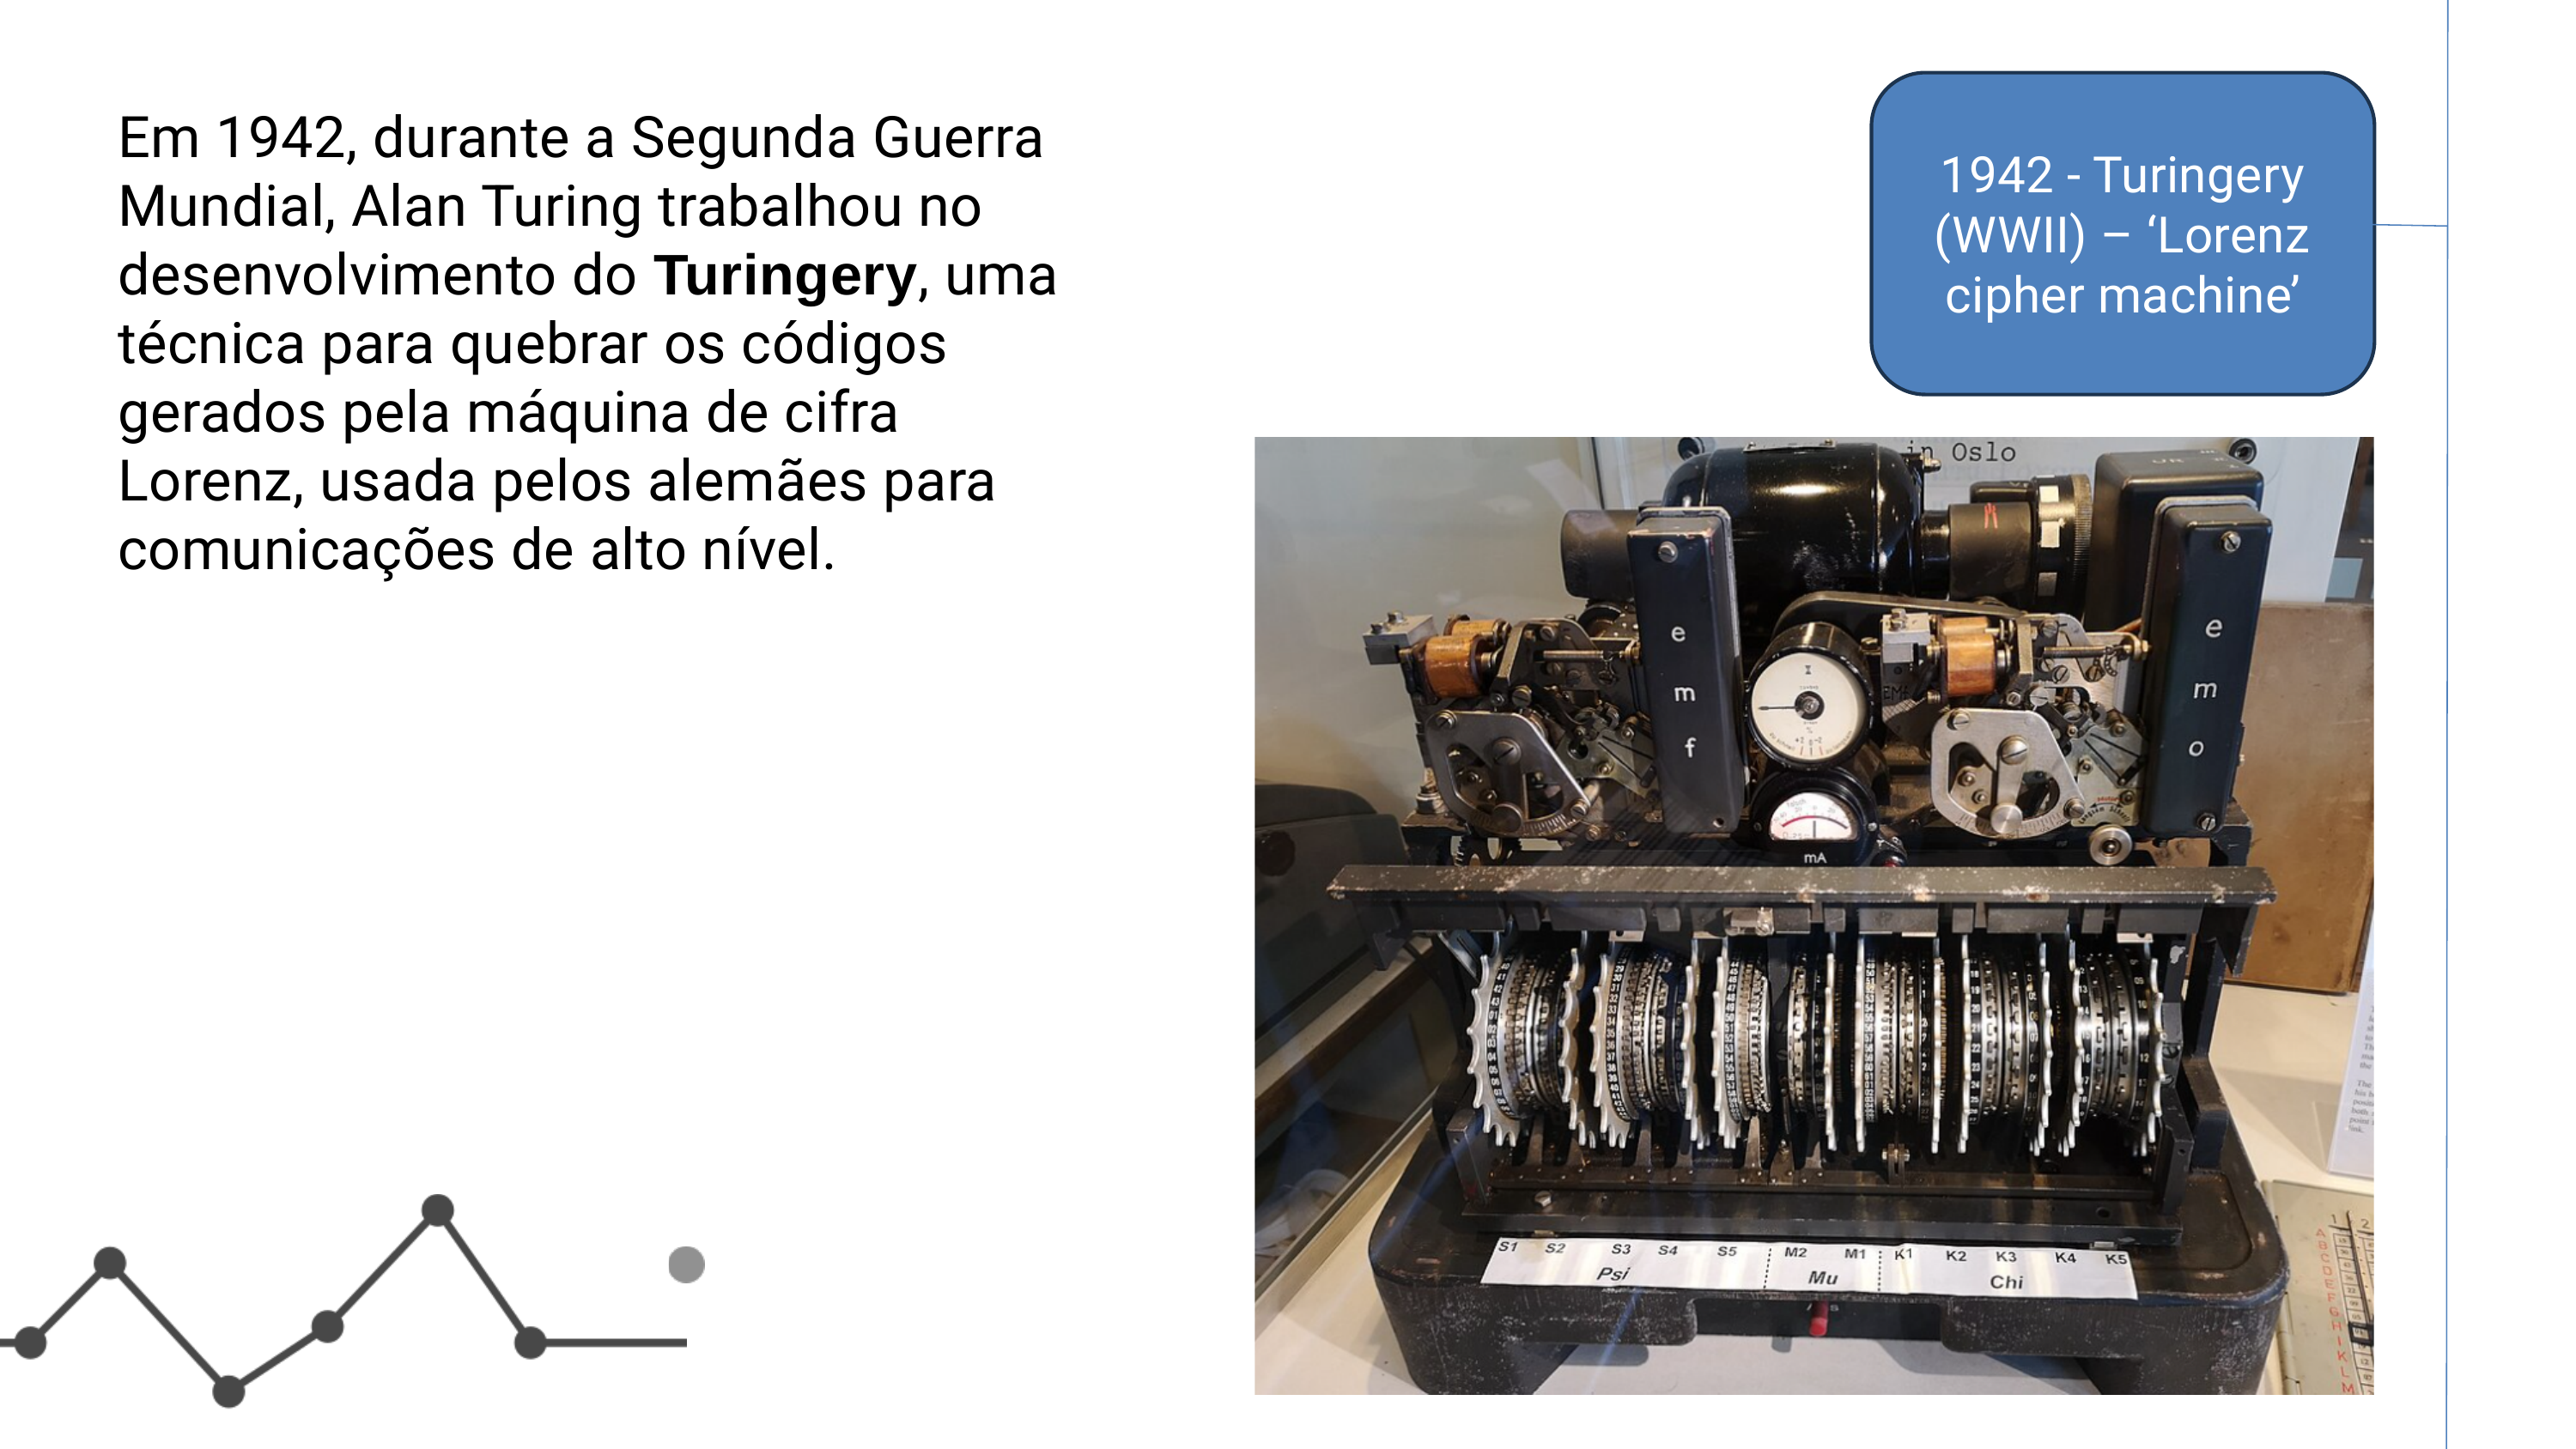

1942 - Turingery (WWII) – ‘Lorenz cipher machine’

Em 1942, durante a Segunda Guerra Mundial, Alan Turing trabalhou no desenvolvimento do Turingery, uma técnica para quebrar os códigos gerados pela máquina de cifra Lorenz, usada pelos alemães para comunicações de alto nível.